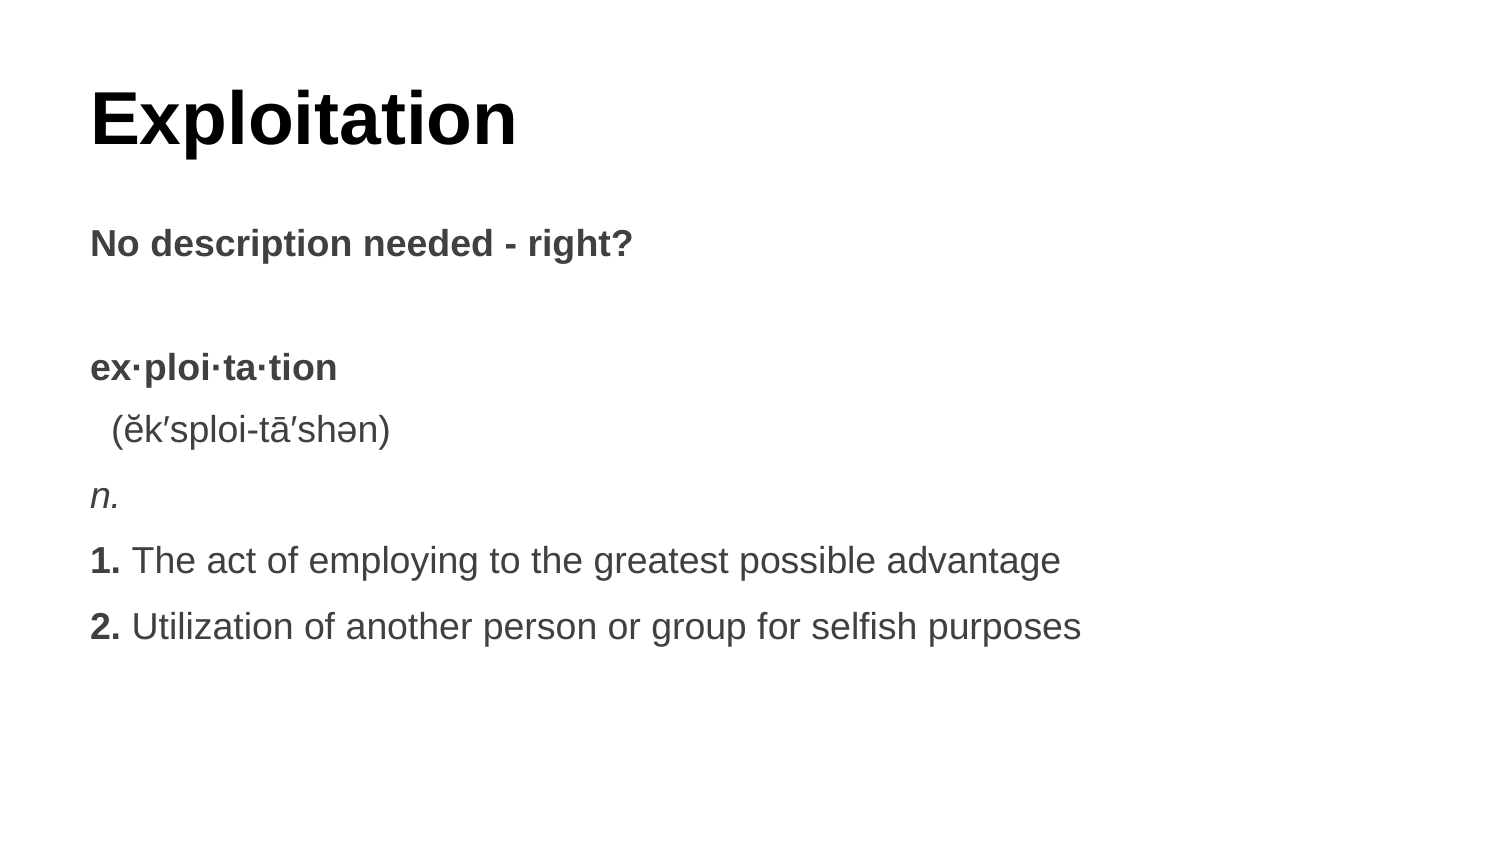

# Exploitation
No description needed - right?

ex·ploi·ta·tion
  (ĕk′sploi-tā′shən)
n.
1. The act of employing to the greatest possible advantage
2. Utilization of another person or group for selfish purposes